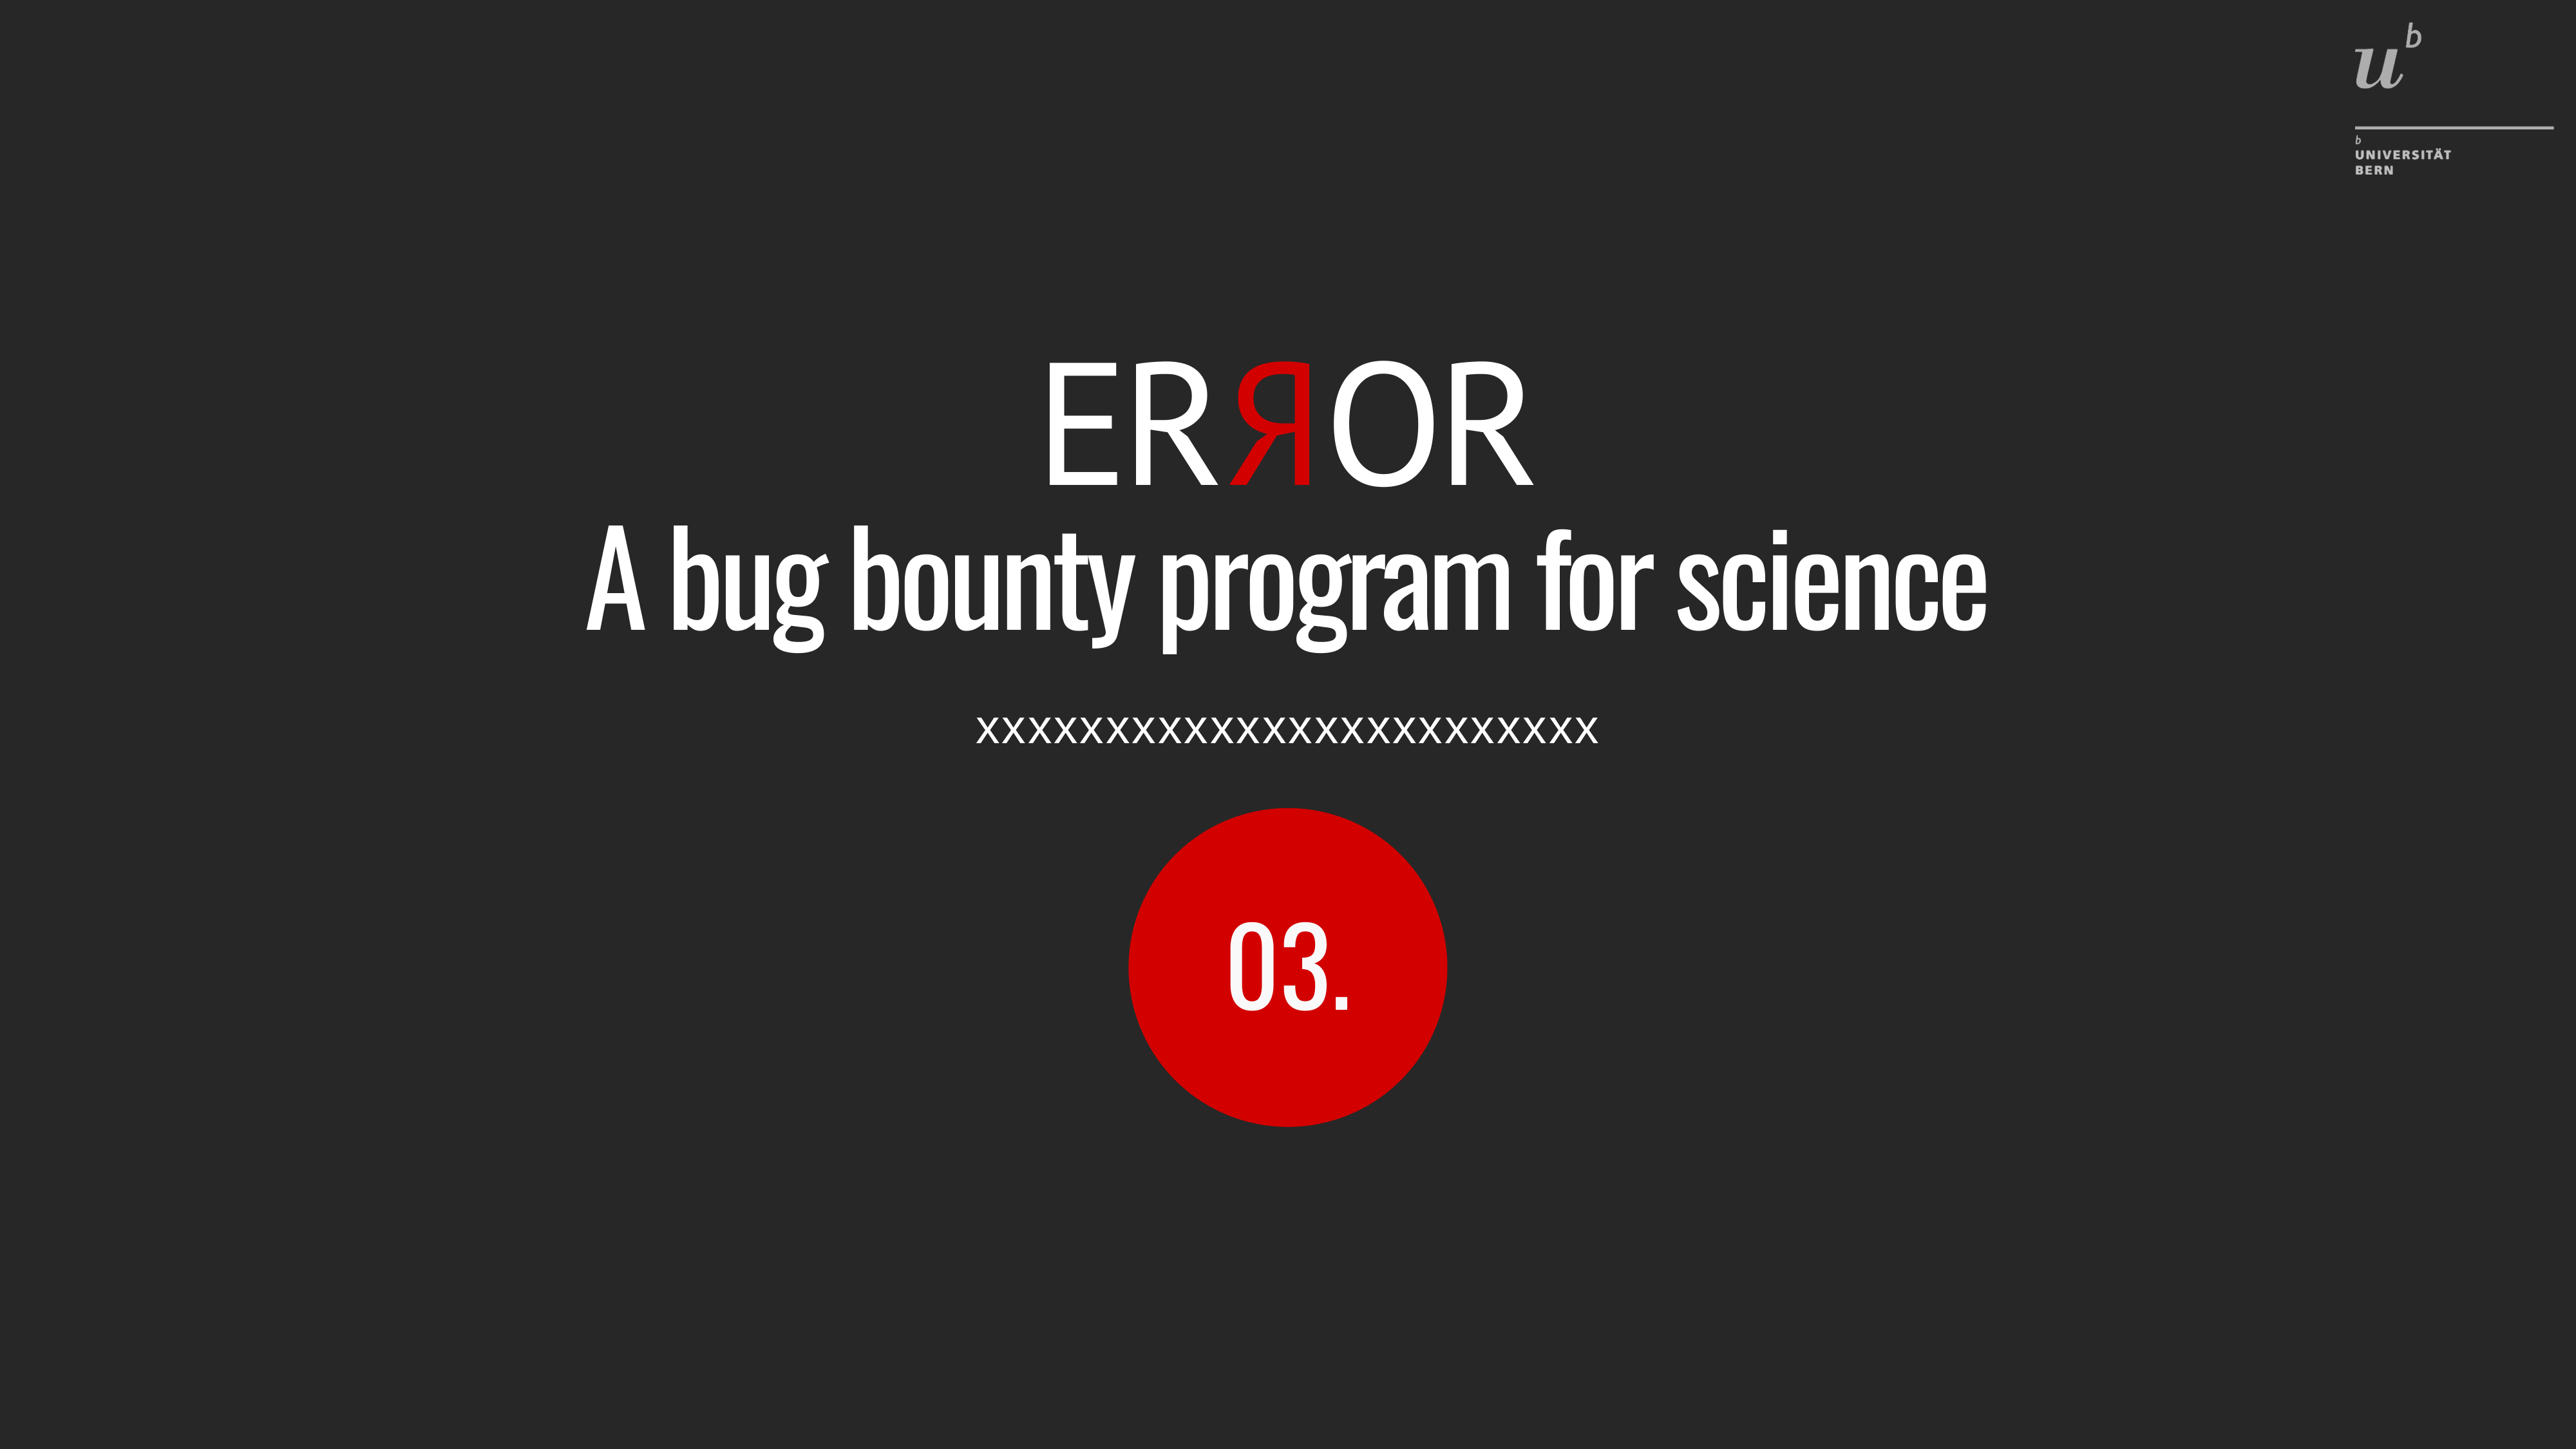

ERЯOR
A bug bounty program for science
03.